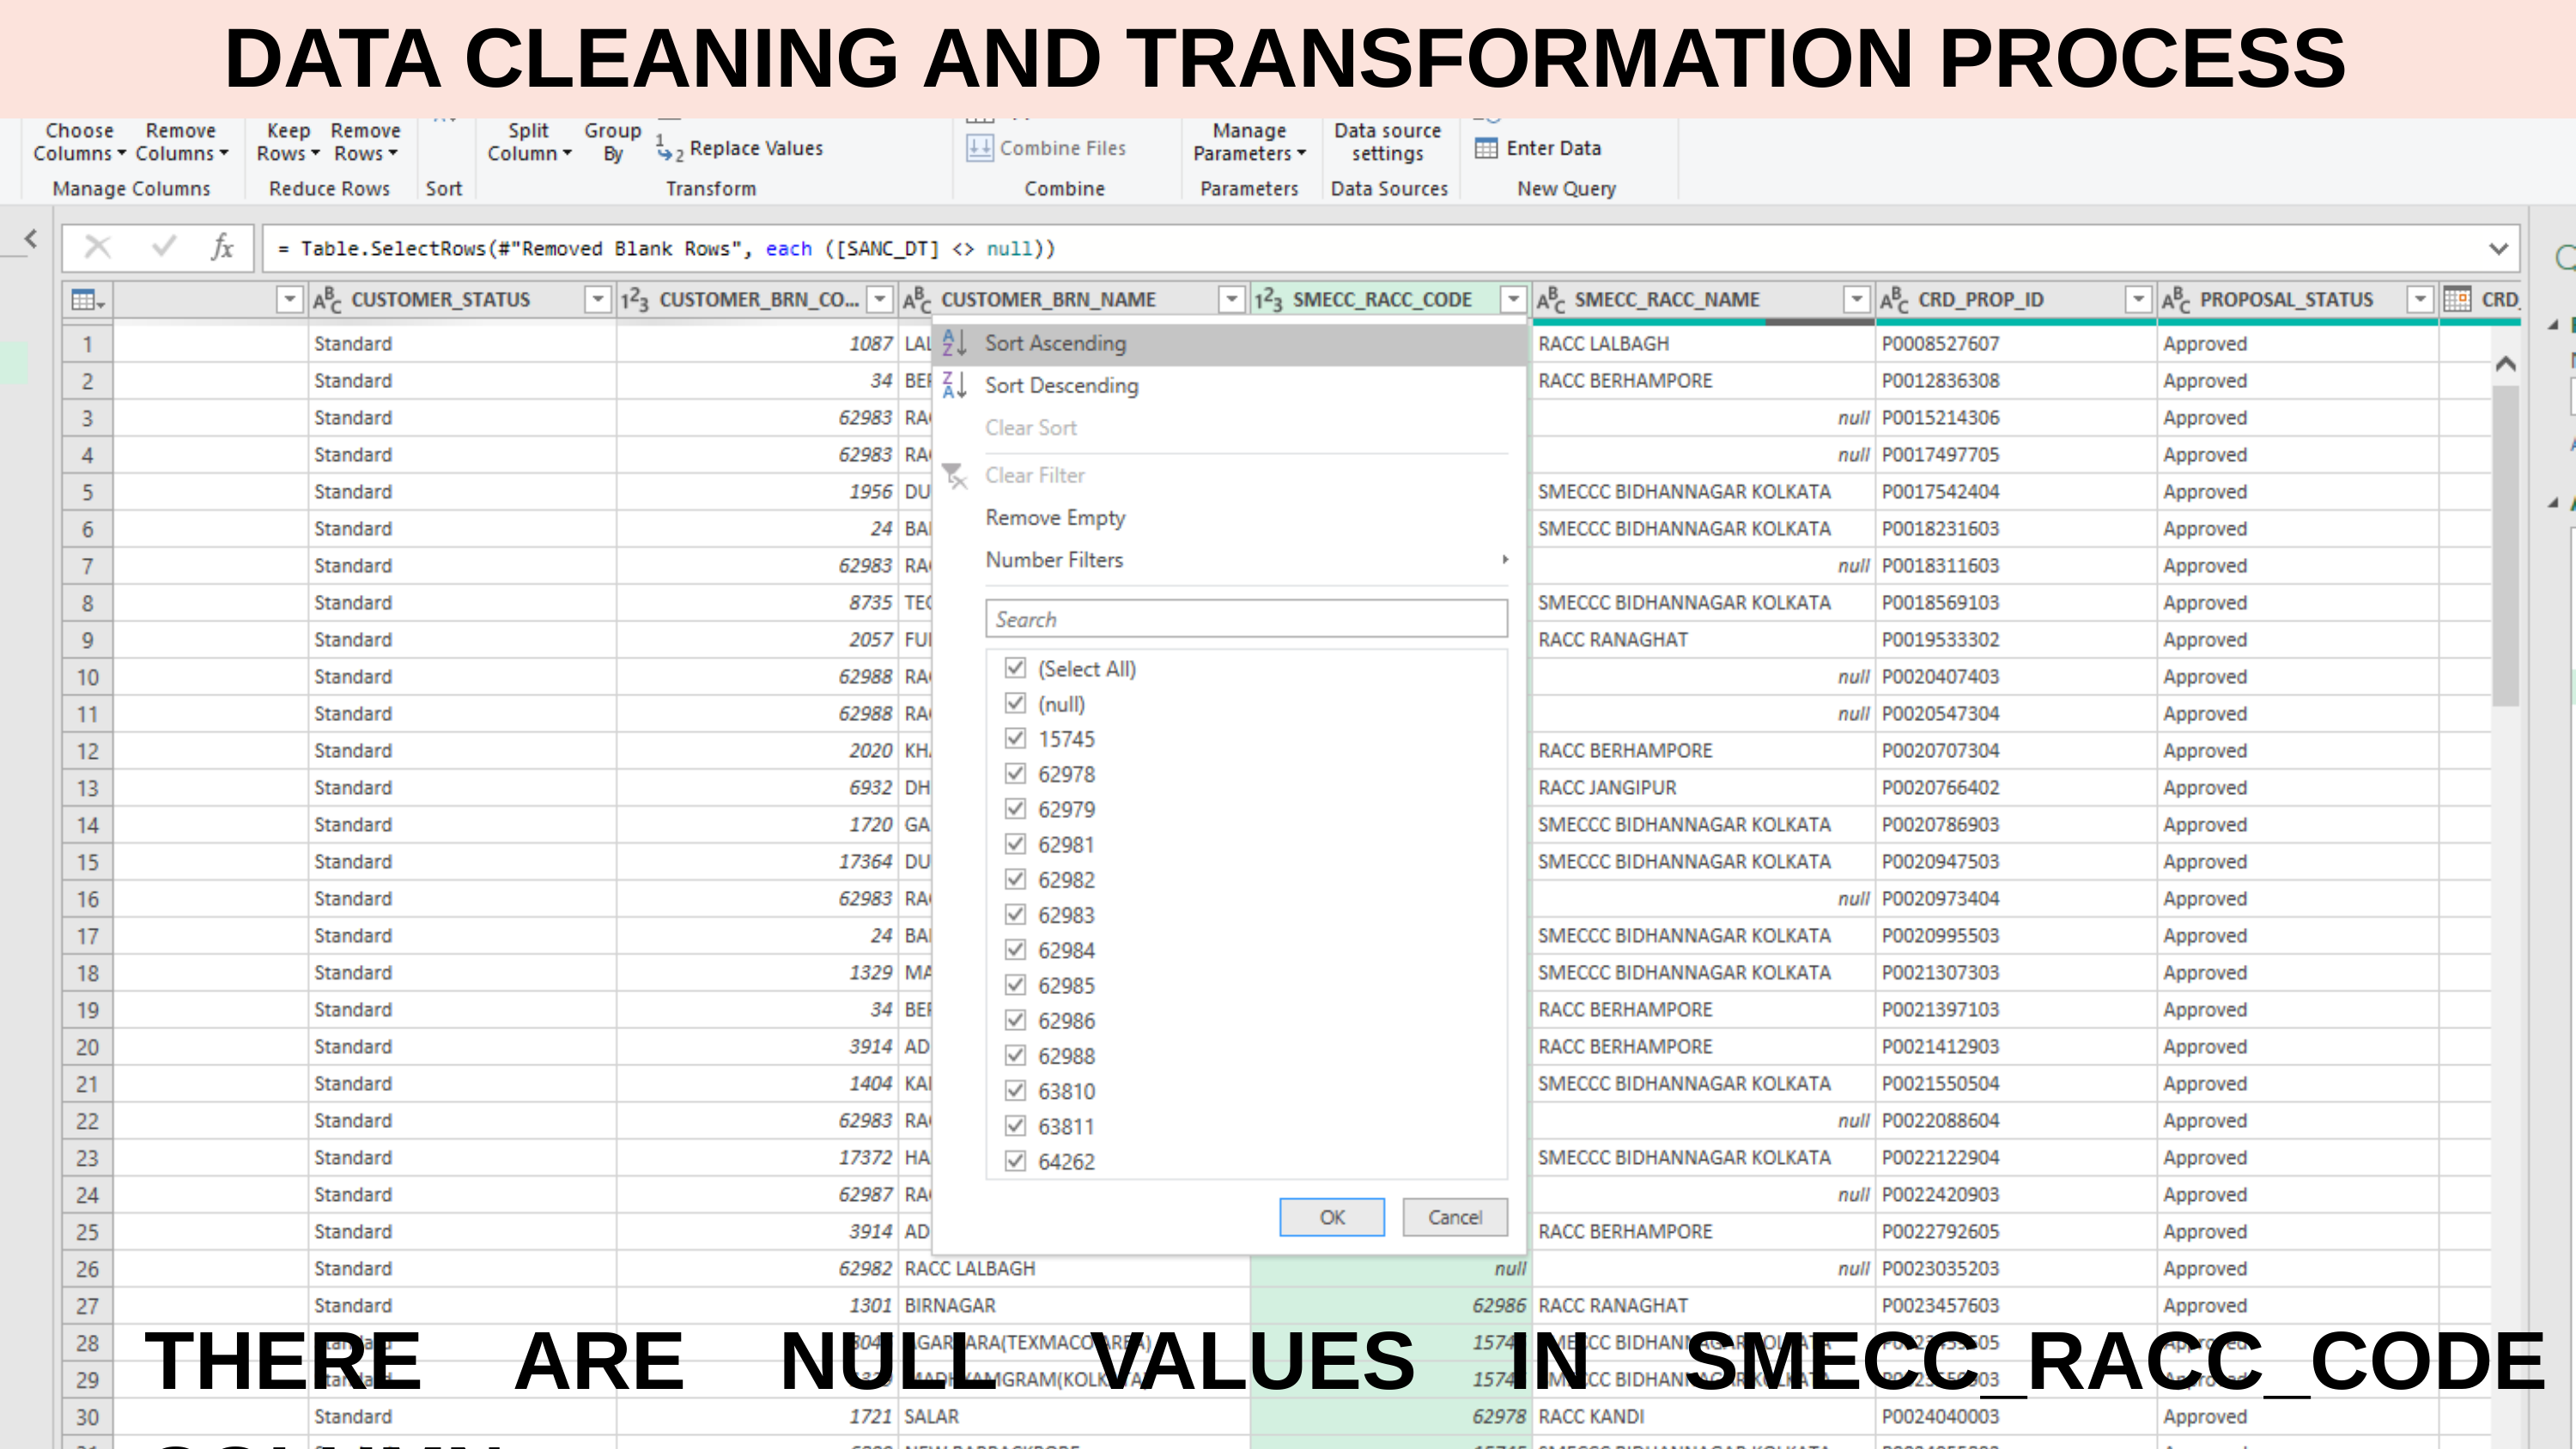

DATA CLEANING AND TRANSFORMATION PROCESS

THERE ARE NULL VALUES IN SMECC_RACC_CODE COLUMN.